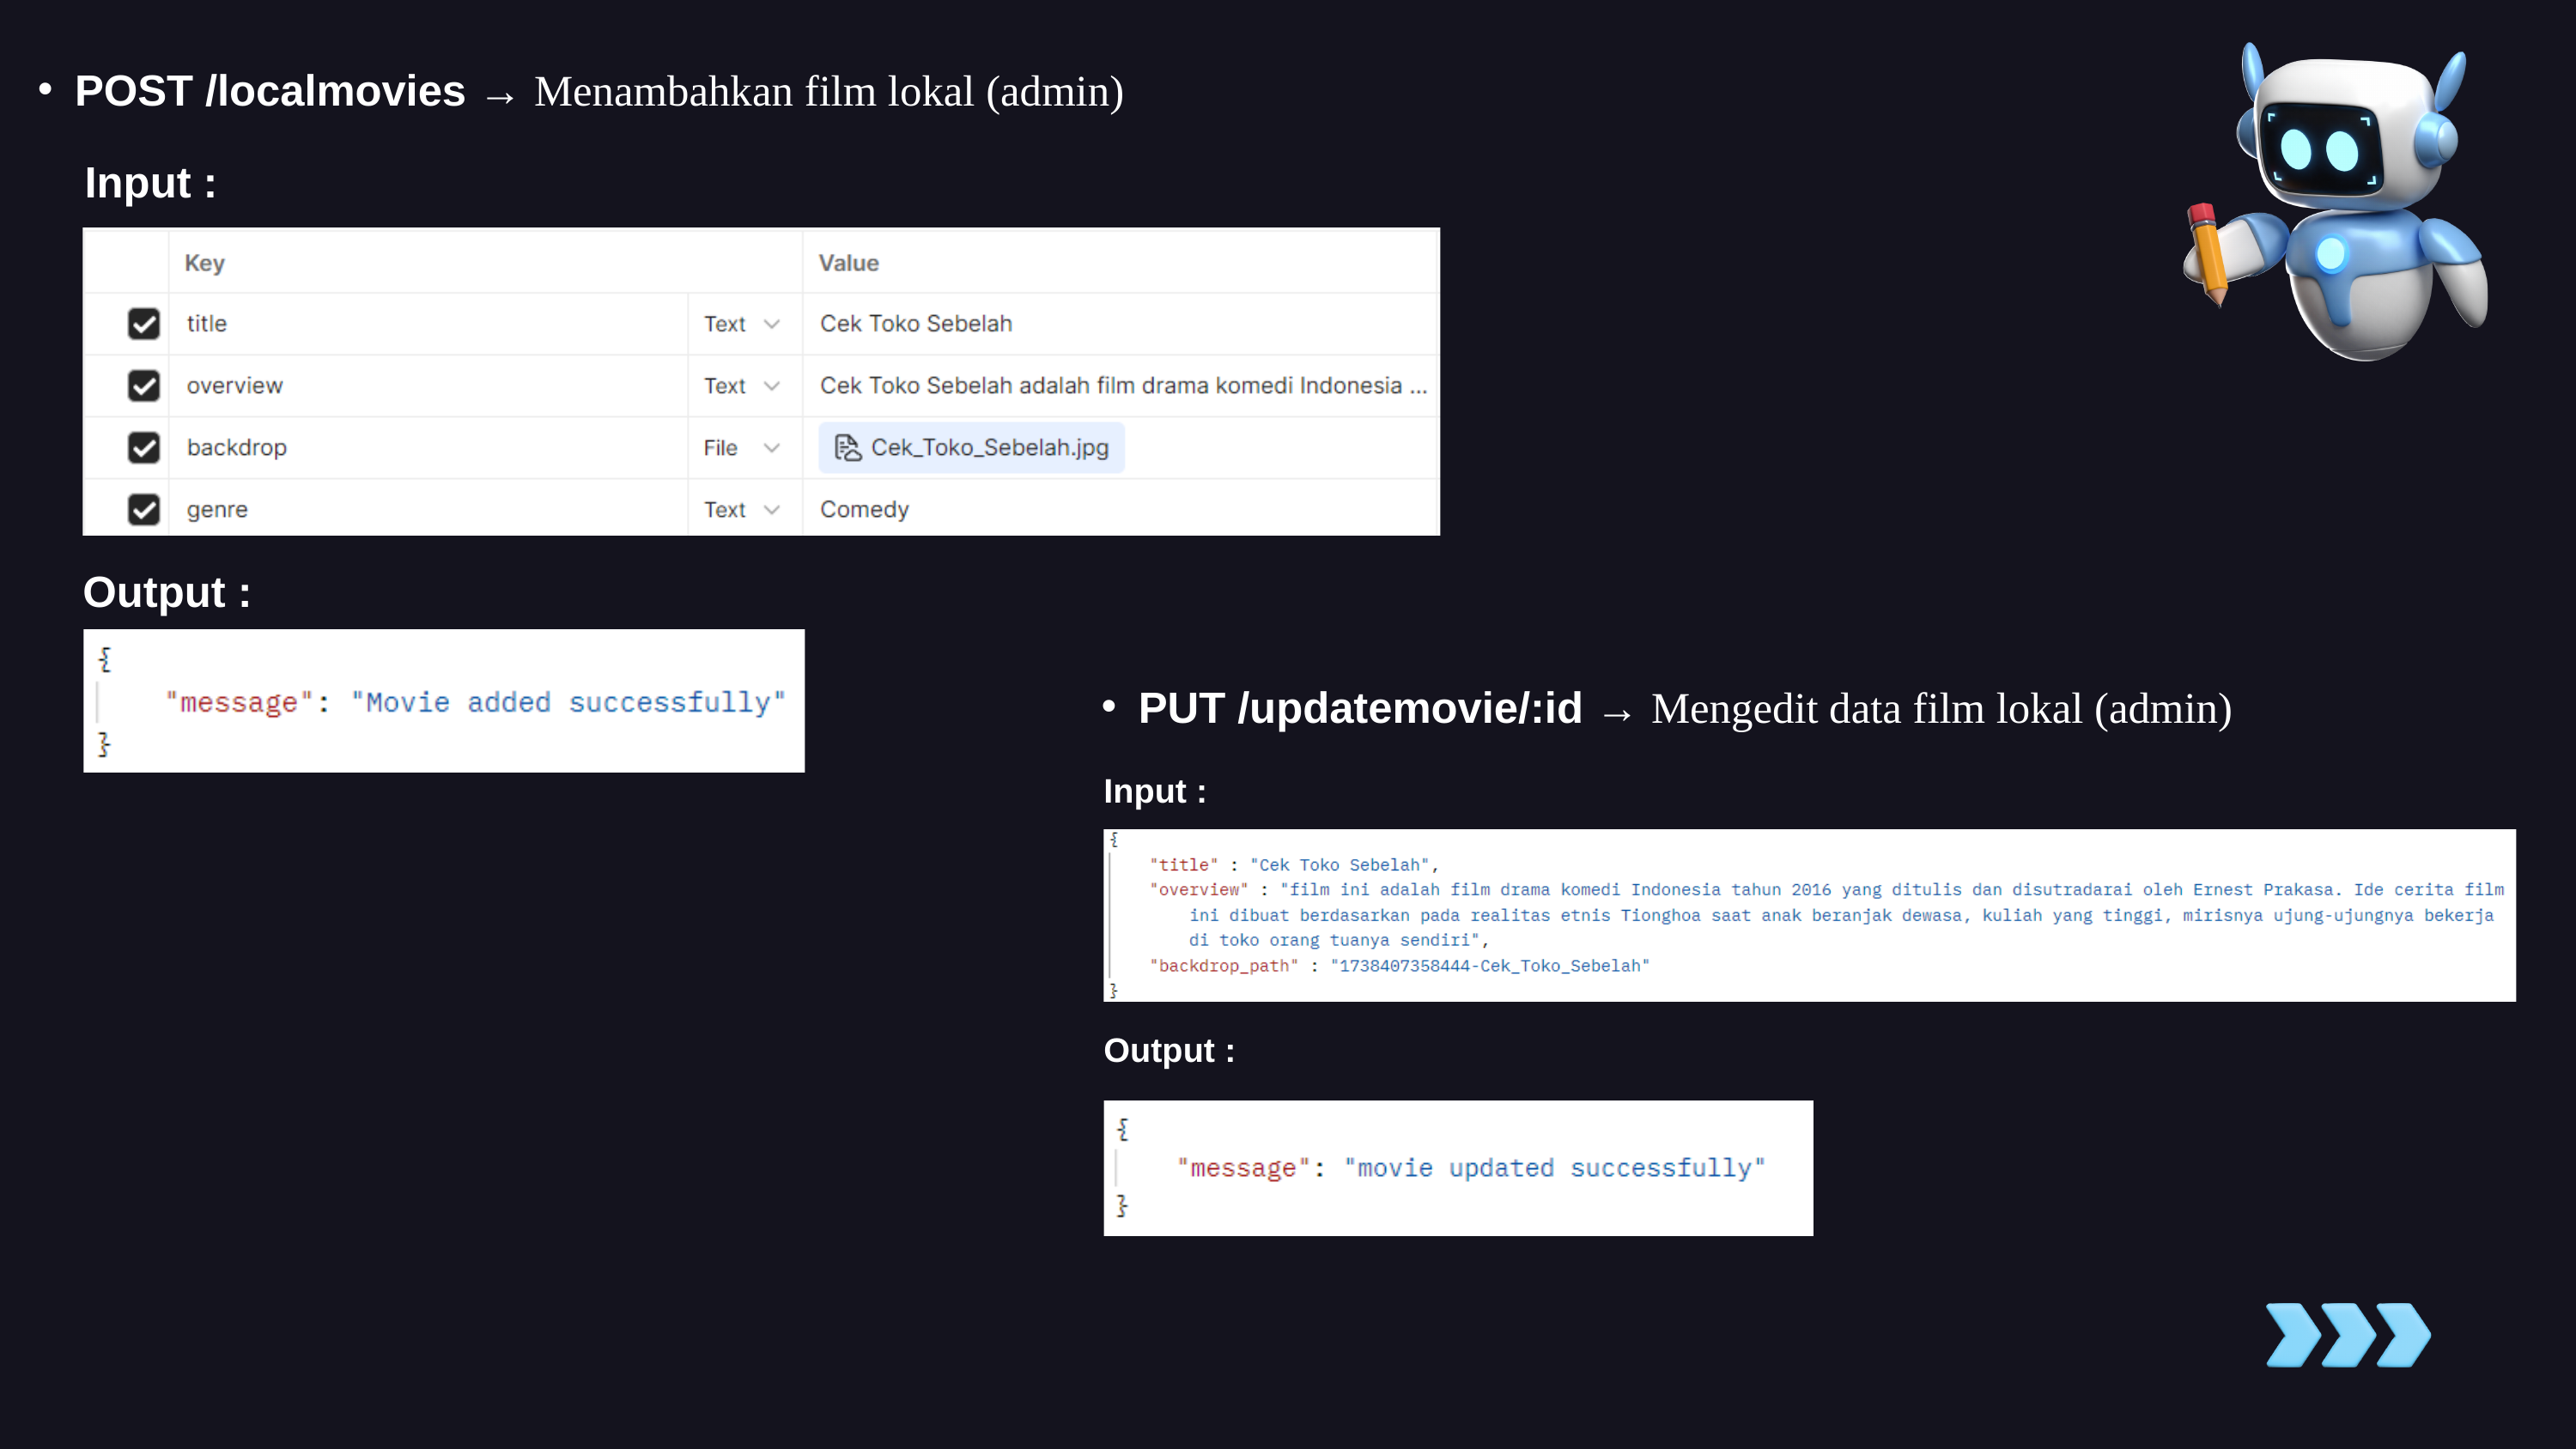

POST /localmovies → Menambahkan film lokal (admin)
Input :

Output :

PUT /updatemovie/:id → Mengedit data film lokal (admin)
Input :

Output :